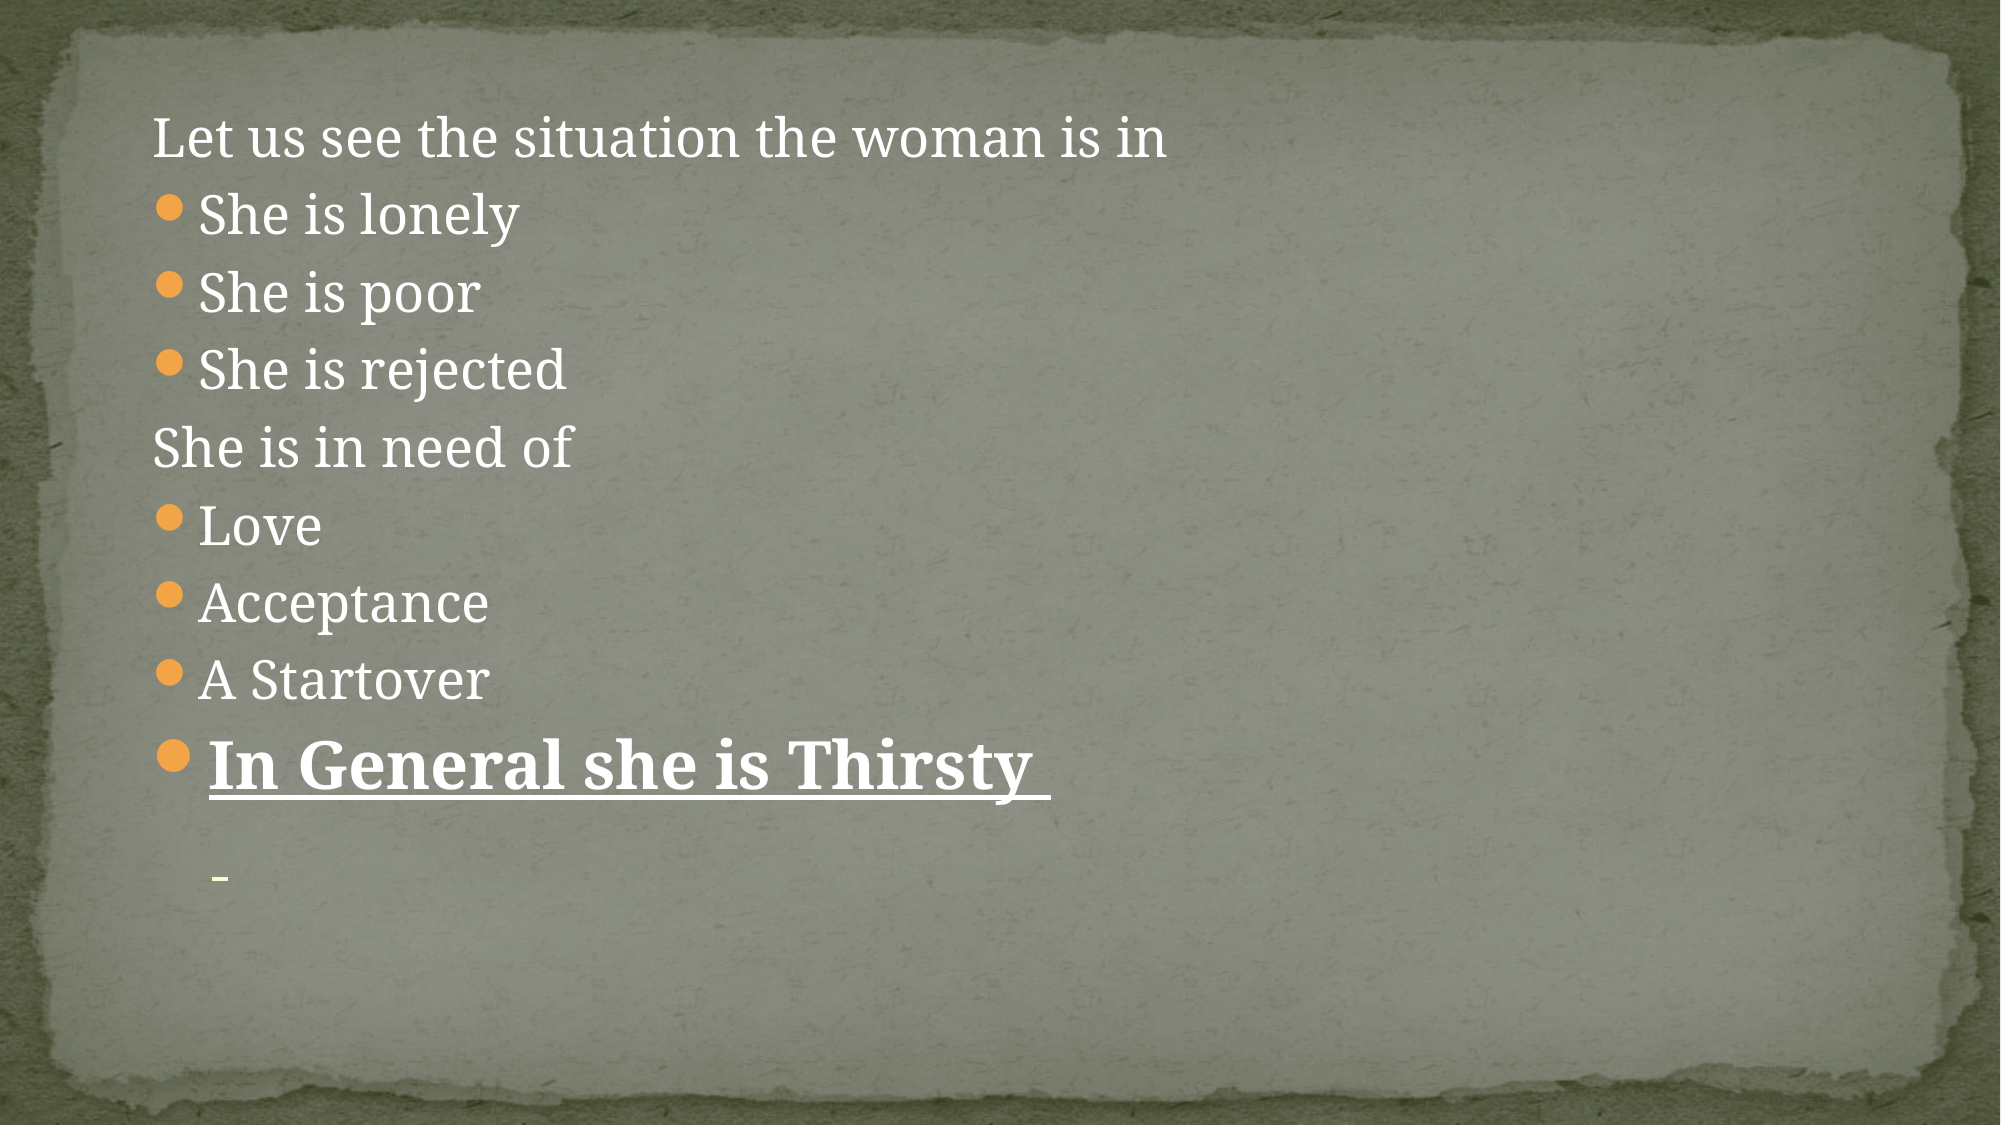

Let us see the situation the woman is in
She is lonely
She is poor
She is rejected
She is in need of
Love
Acceptance
A Startover
In General she is Thirsty